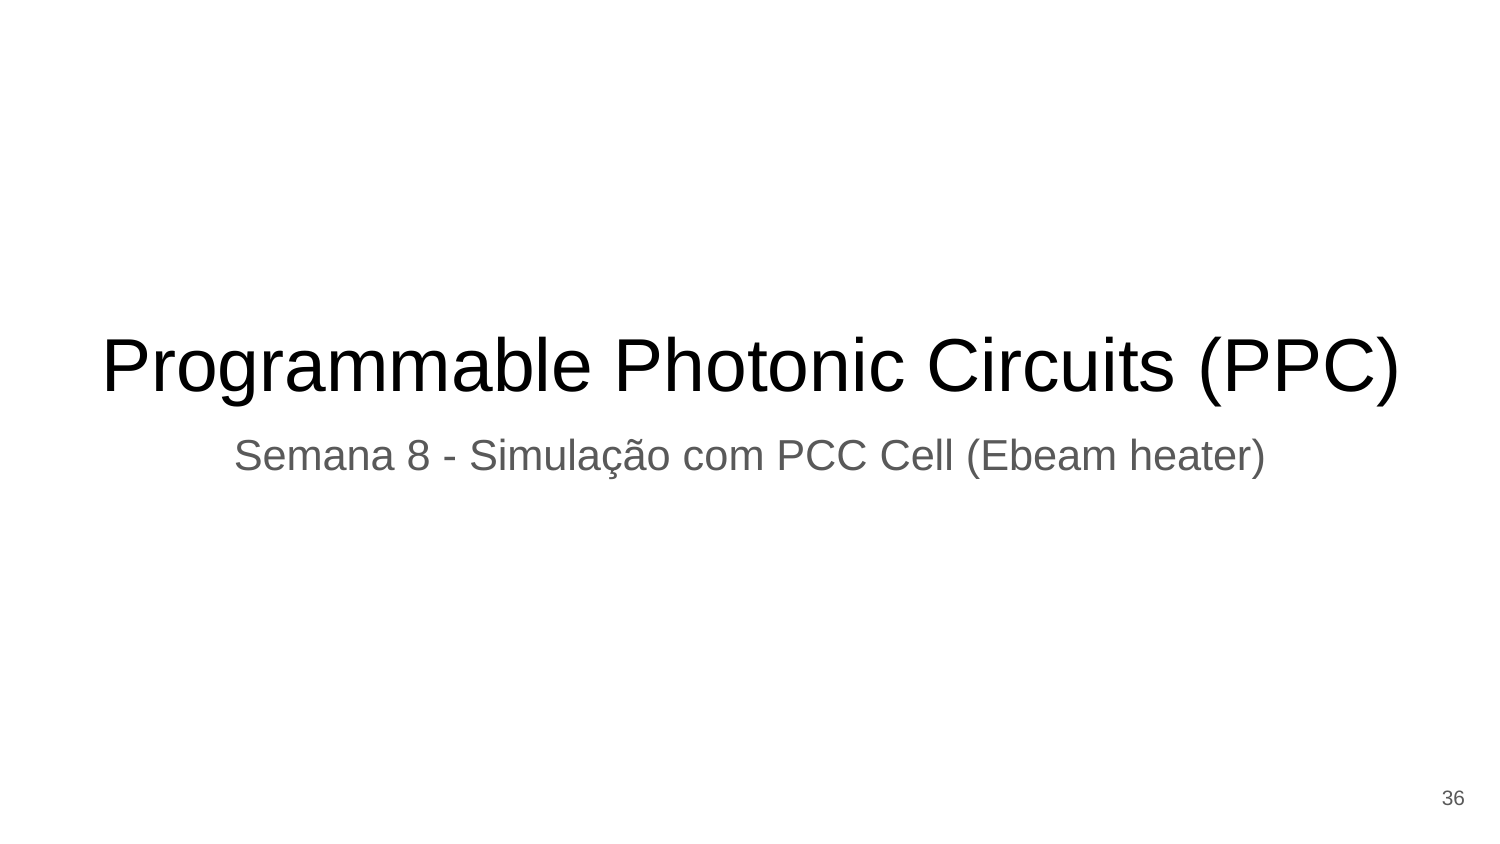

Programmable Photonic Circuits (PPC)
Semana 8 - Simulação com PCC Cell (Ebeam heater)
36